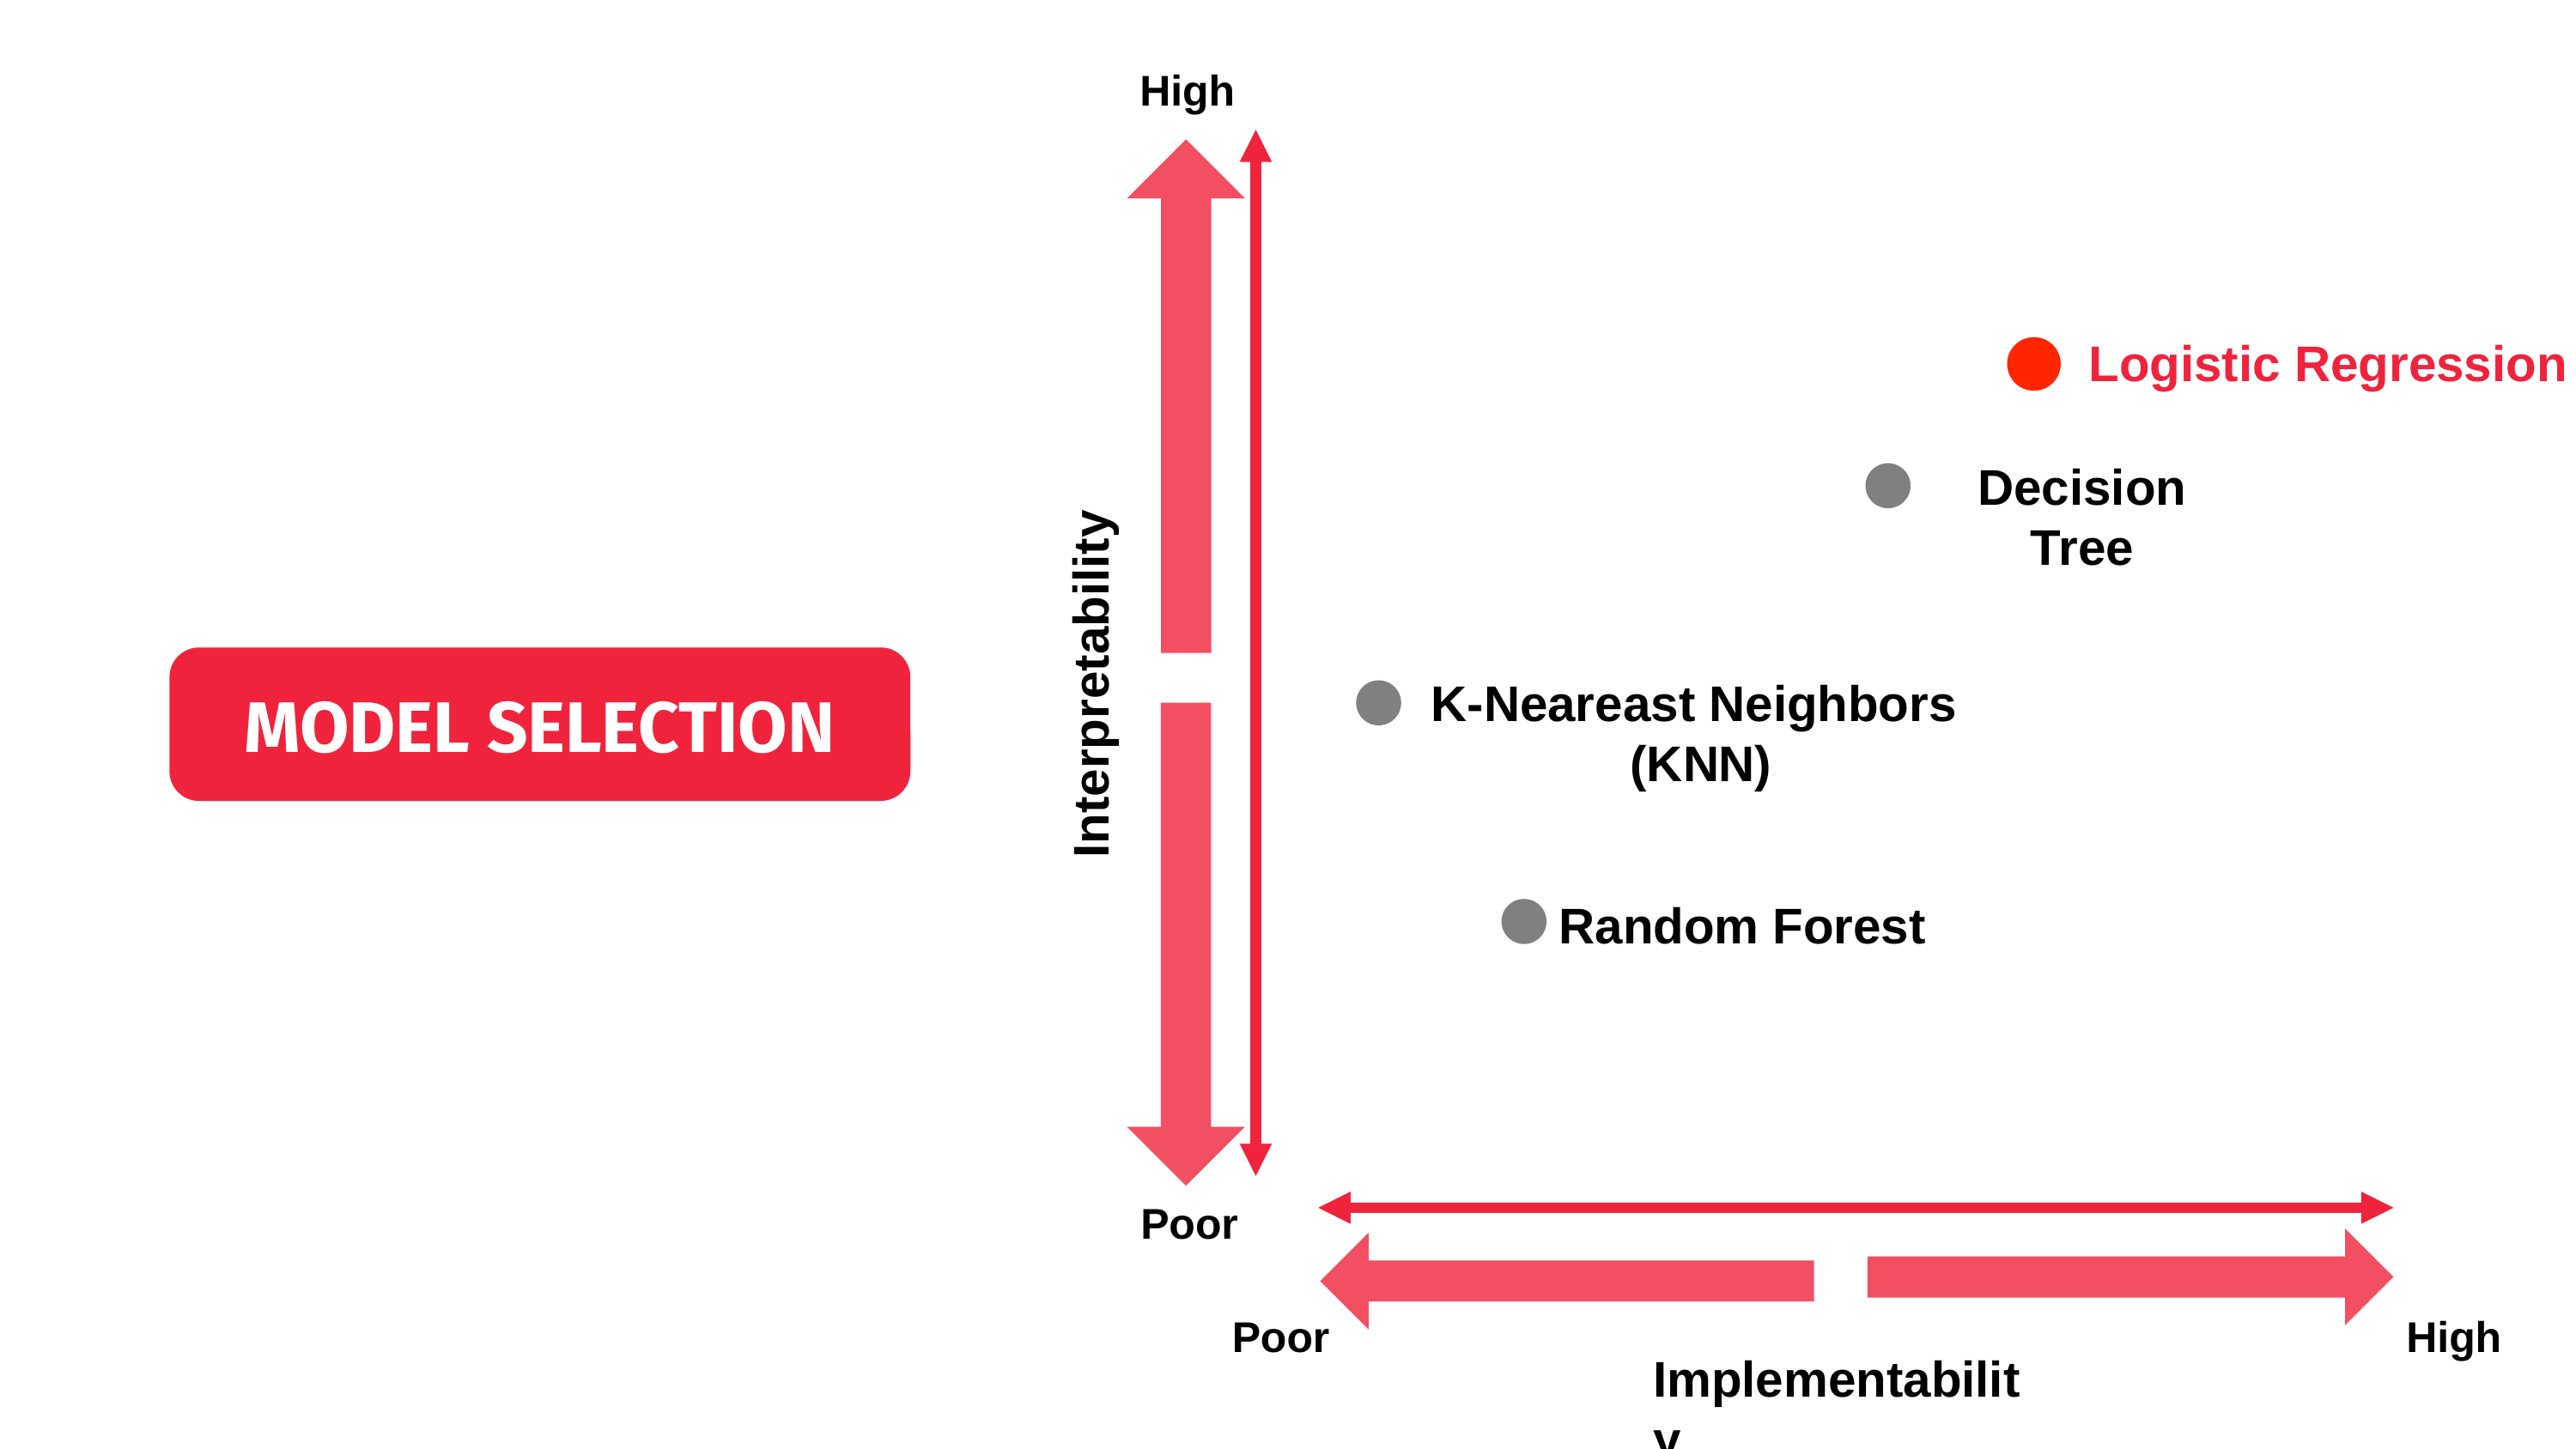

High

Logistic Regression

Decision Tree

Interpretability
MODEL SELECTION
K-Neareast Neighbors
(KNN)

Random Forest

Poor
High
Poor
Implementability